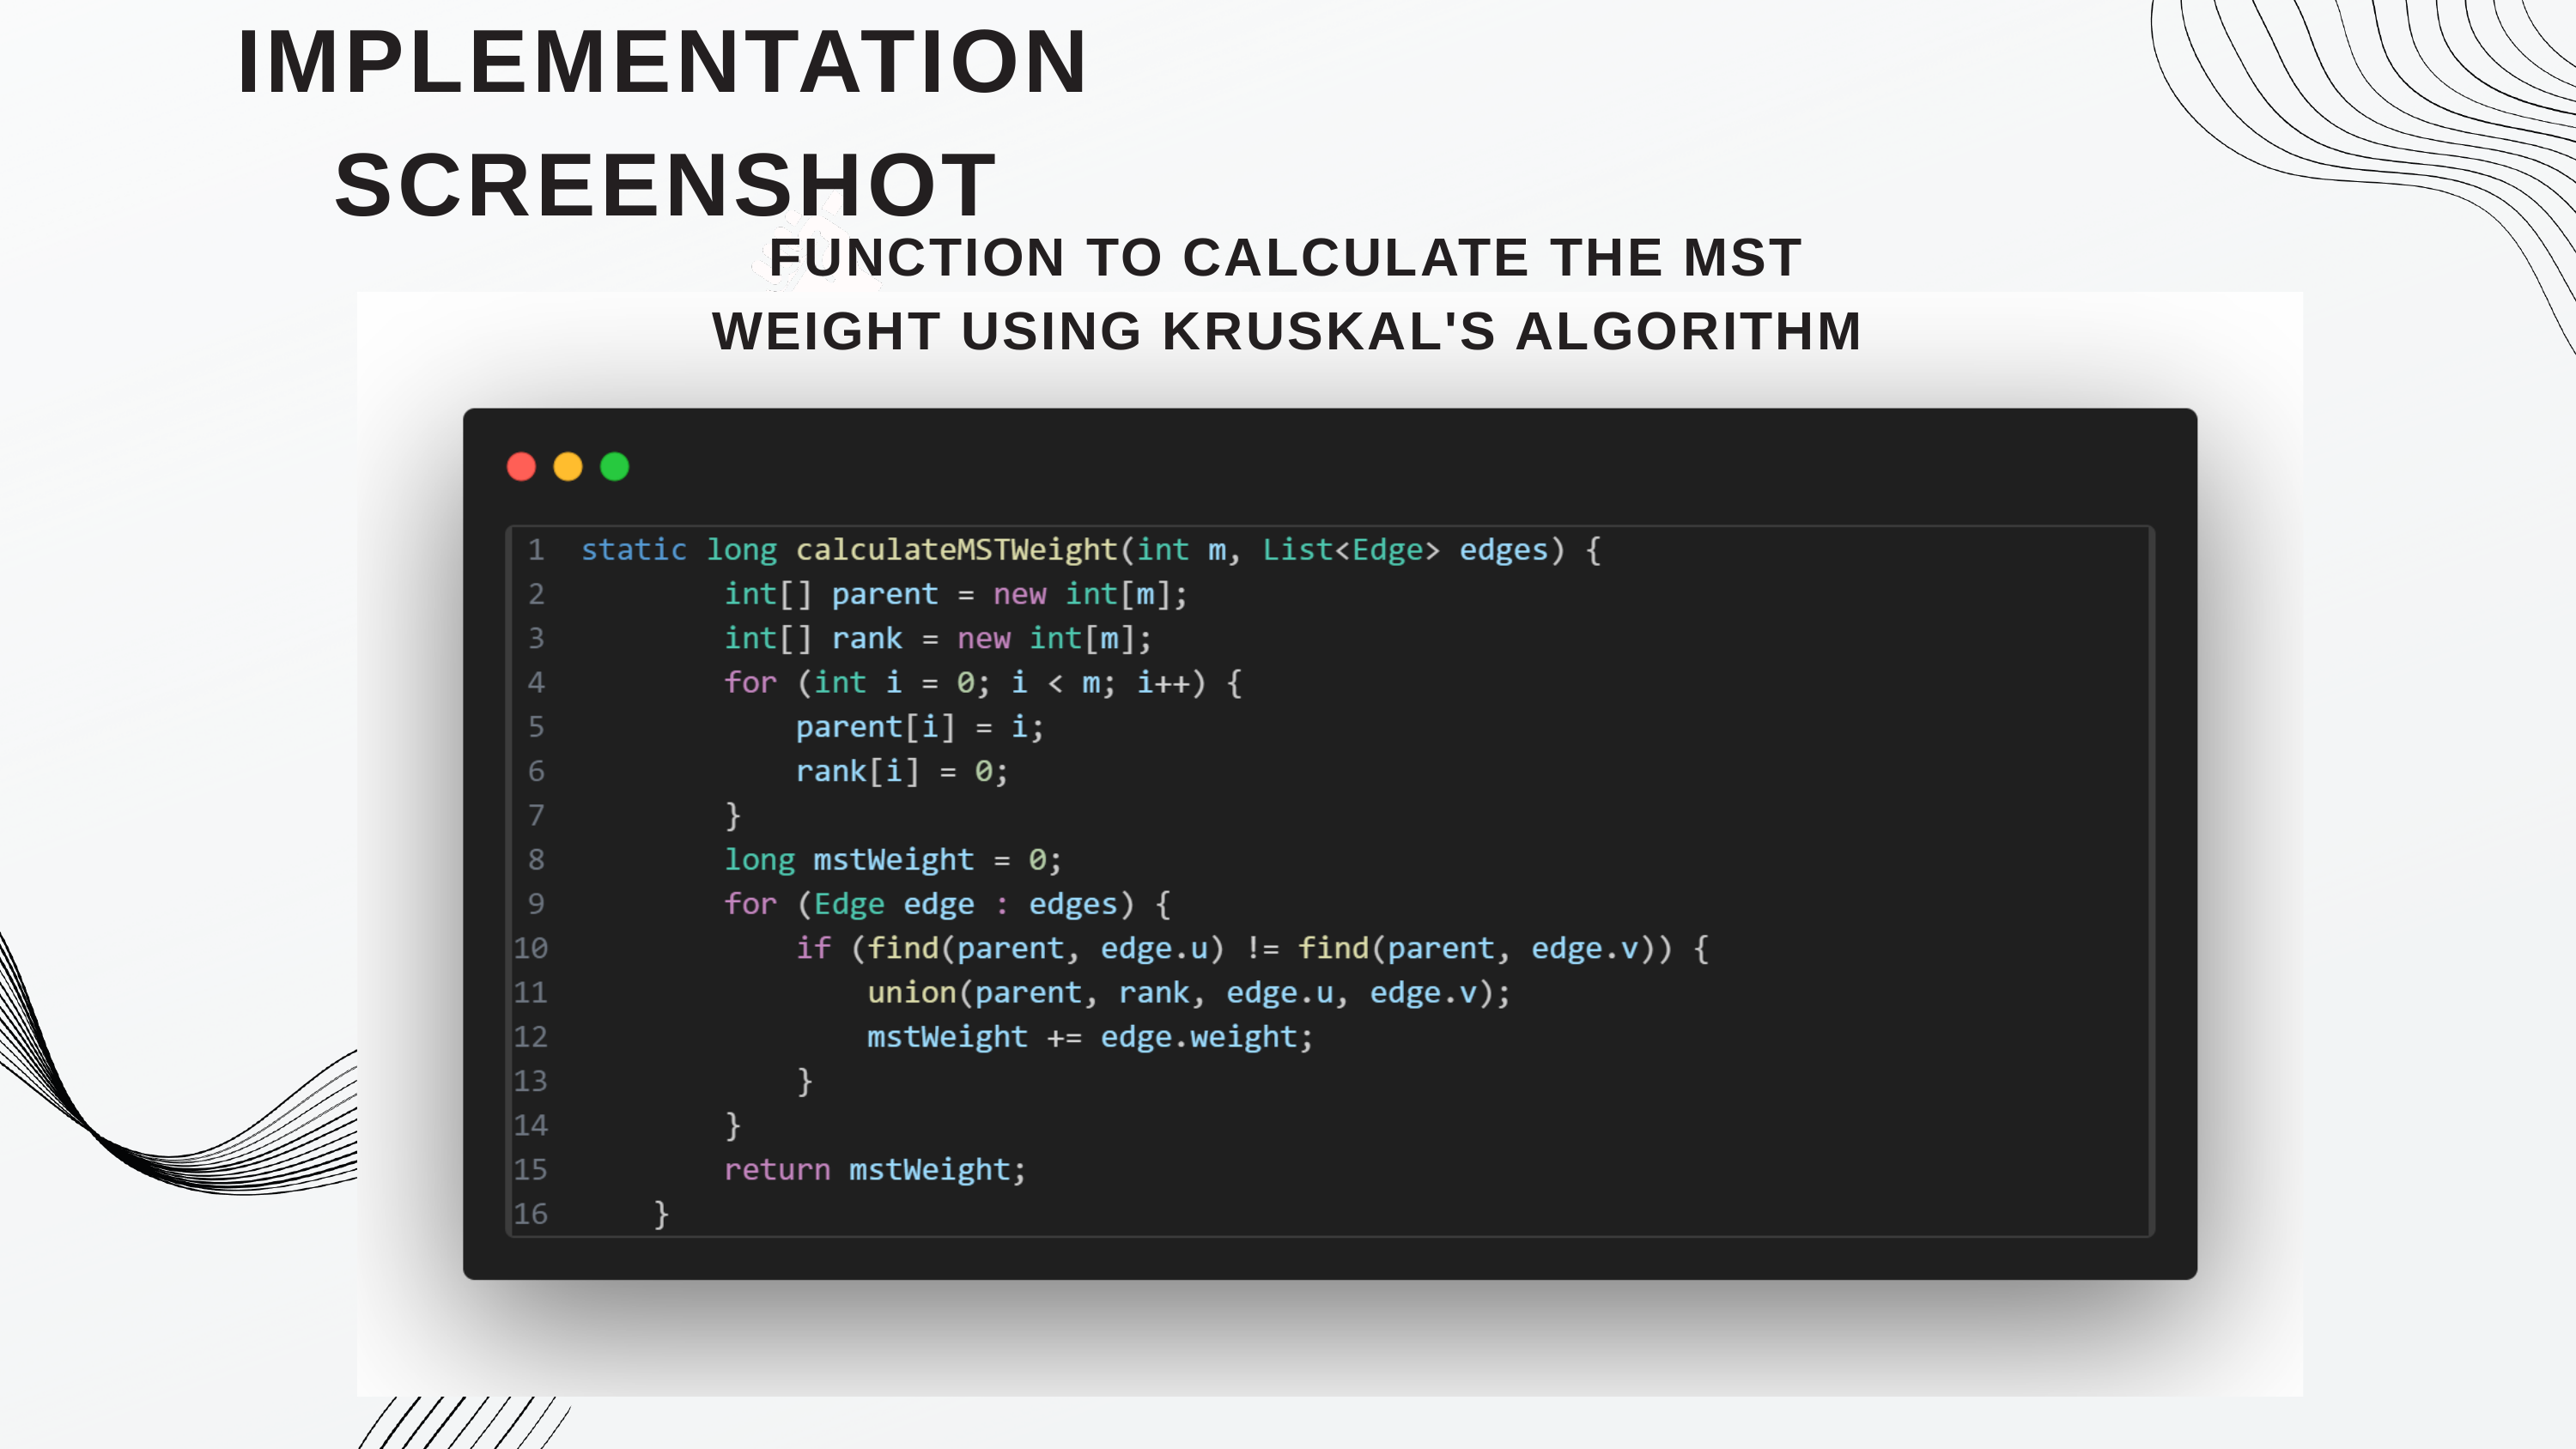

IMPLEMENTATION SCREENSHOT

FUNCTION TO CALCULATE THE MST WEIGHT USING KRUSKAL'S ALGORITHM